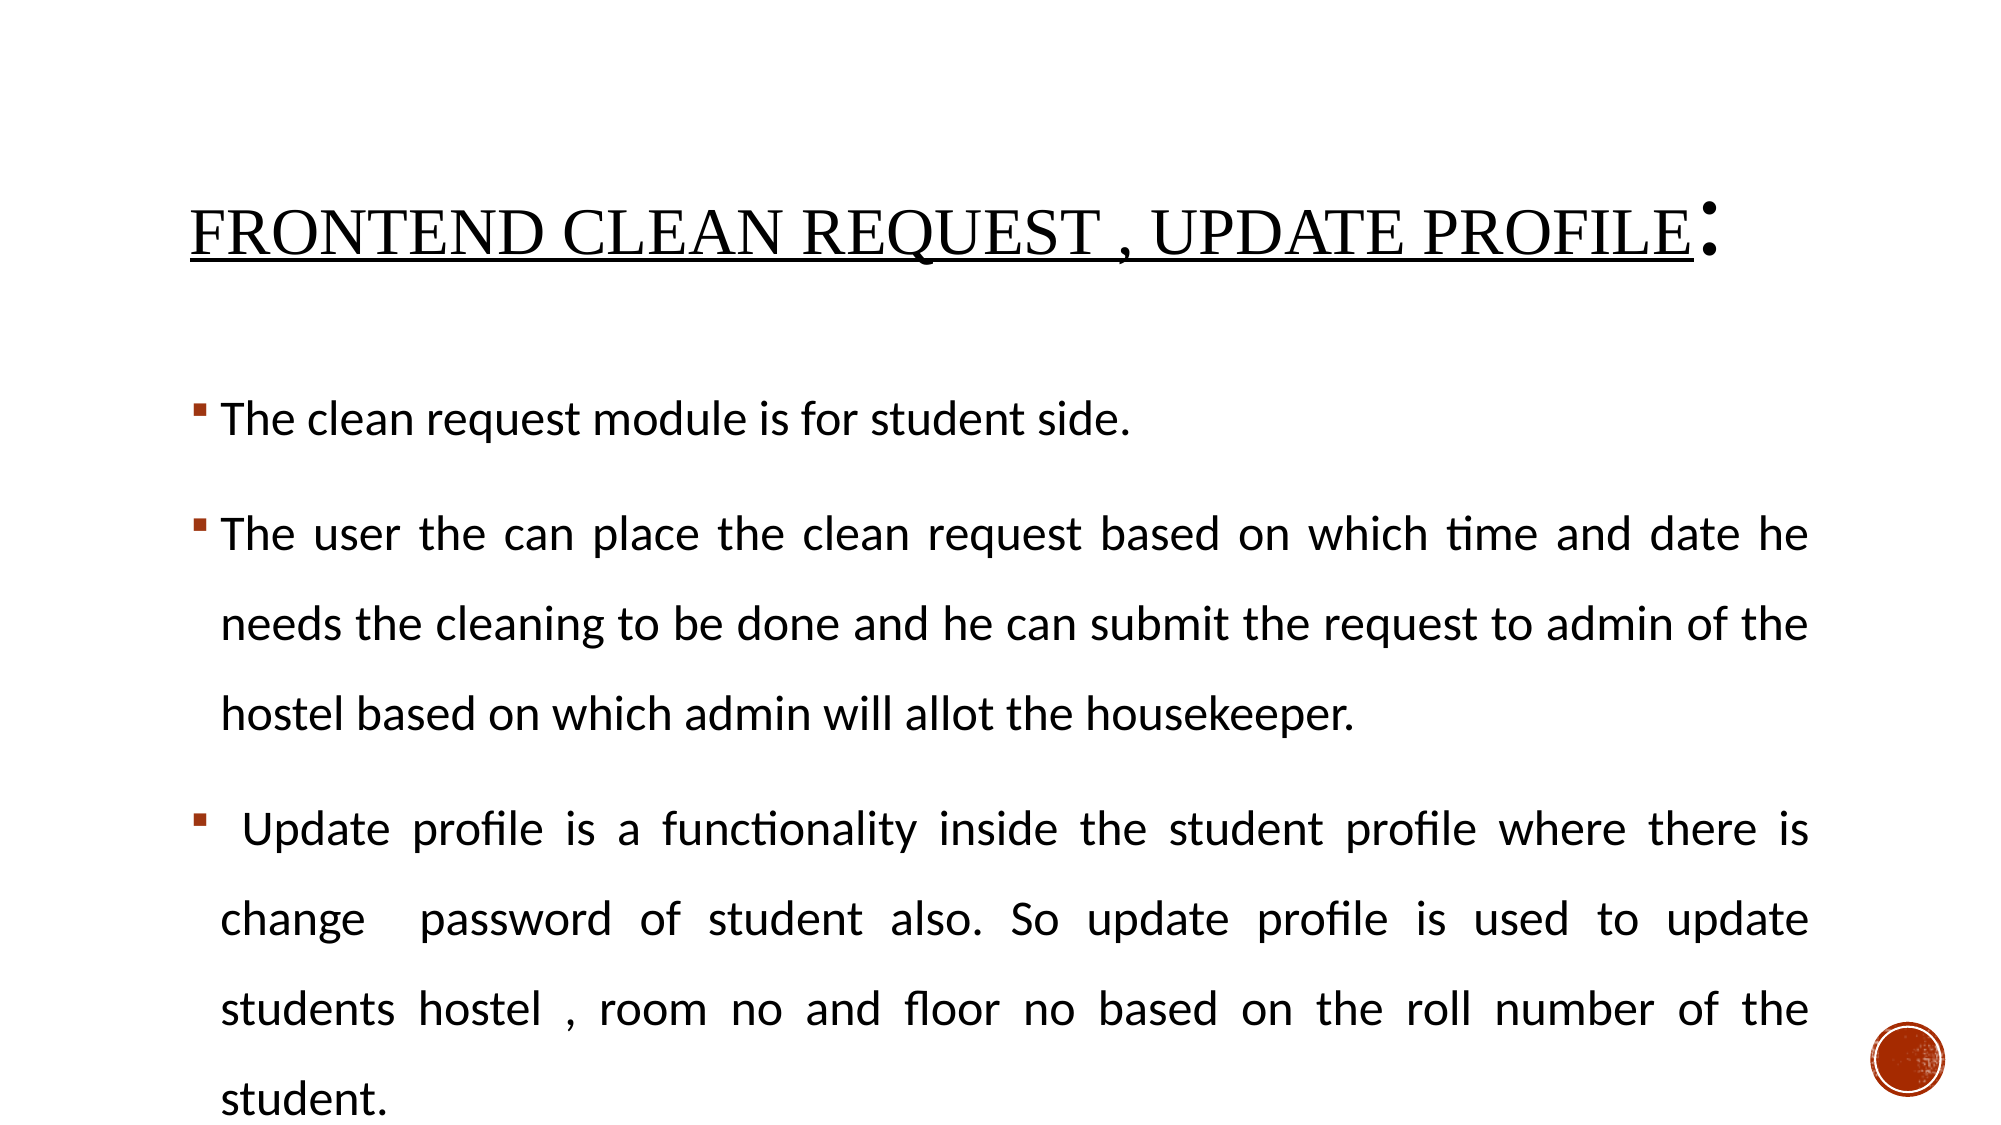

# Frontend Clean request , update profile:
The clean request module is for student side.
The user the can place the clean request based on which time and date he needs the cleaning to be done and he can submit the request to admin of the hostel based on which admin will allot the housekeeper.
 Update profile is a functionality inside the student profile where there is change  password of student also. So update profile is used to update students hostel , room no and floor no based on the roll number of the student.